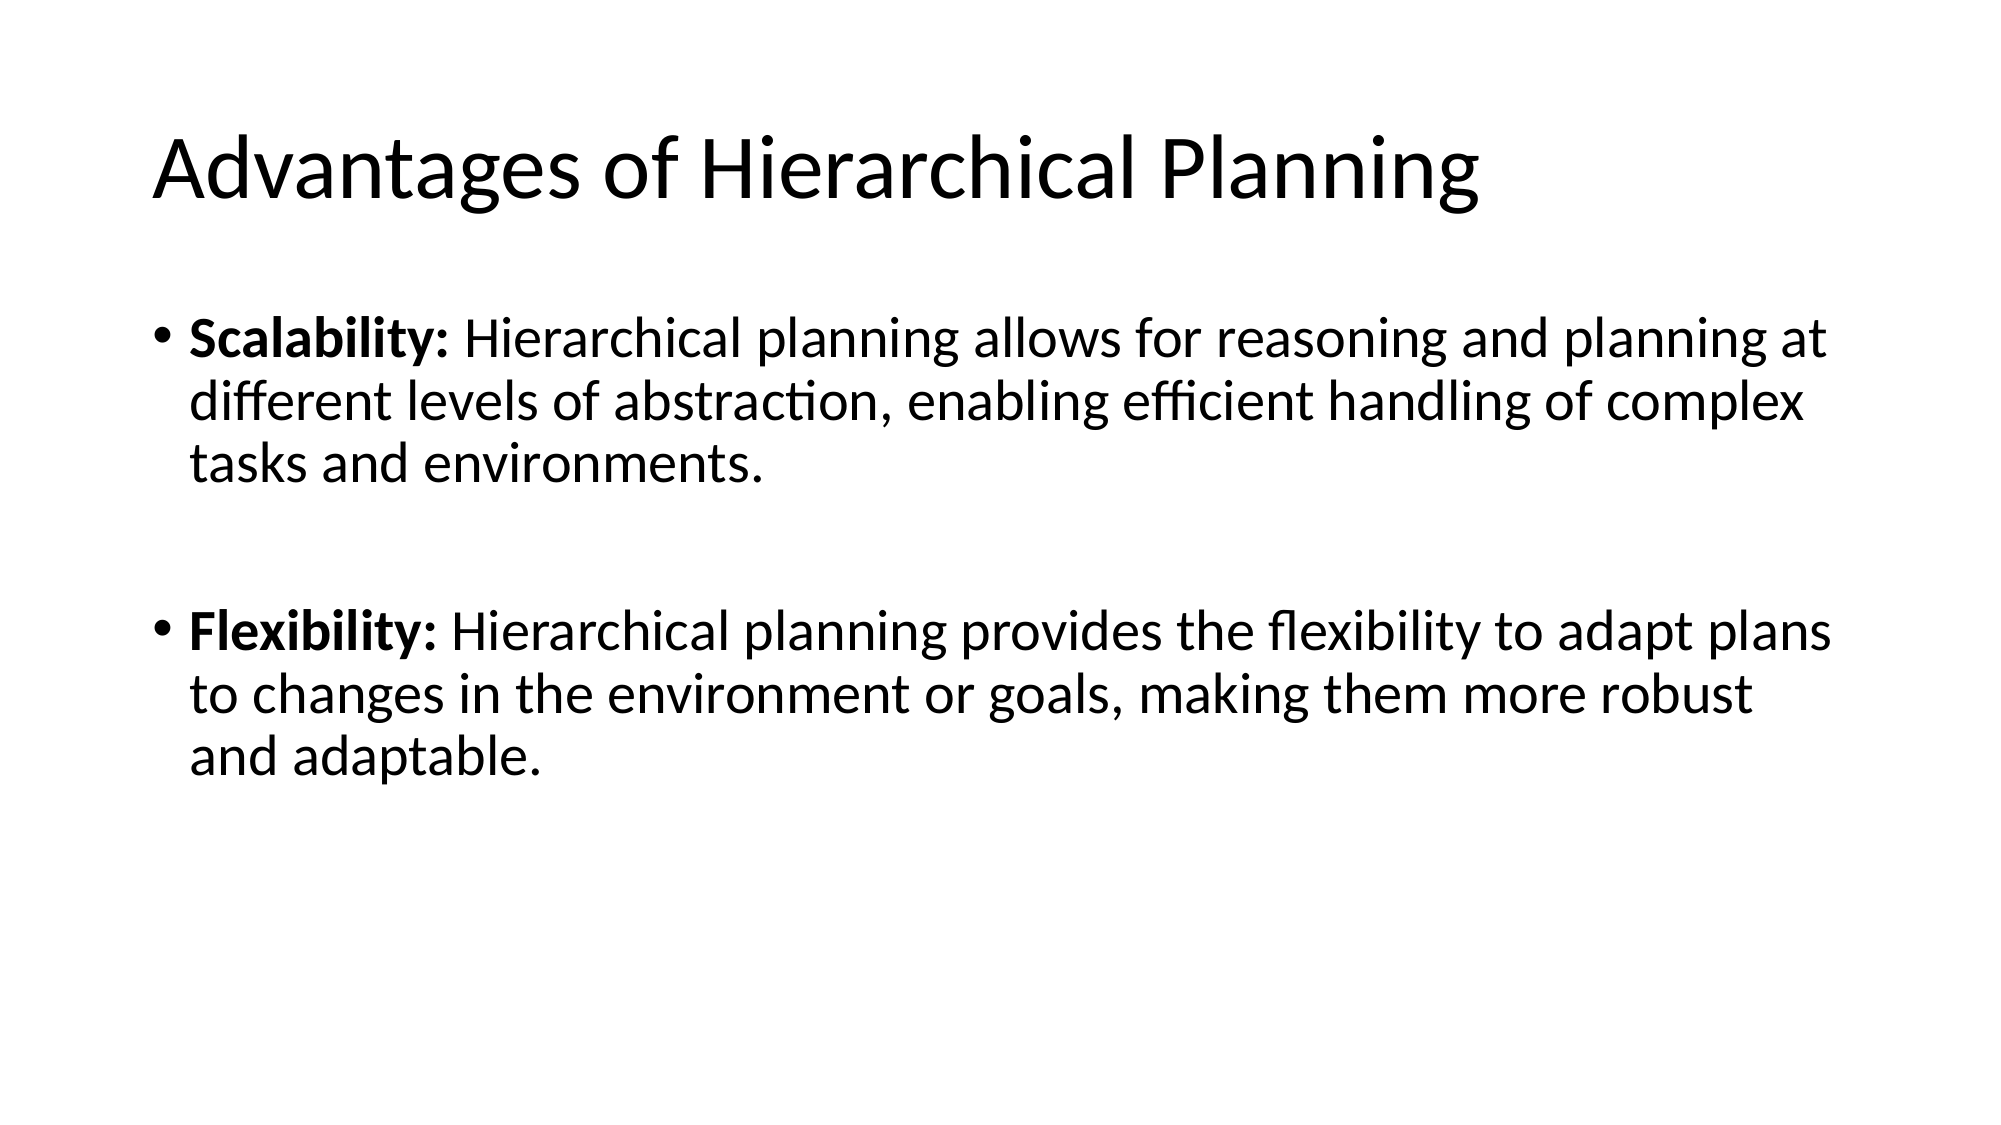

# Advantages of Hierarchical Planning

Scalability: Hierarchical planning allows for reasoning and planning at different levels of abstraction, enabling efficient handling of complex tasks and environments.

Flexibility: Hierarchical planning provides the flexibility to adapt plans to changes in the environment or goals, making them more robust and adaptable.